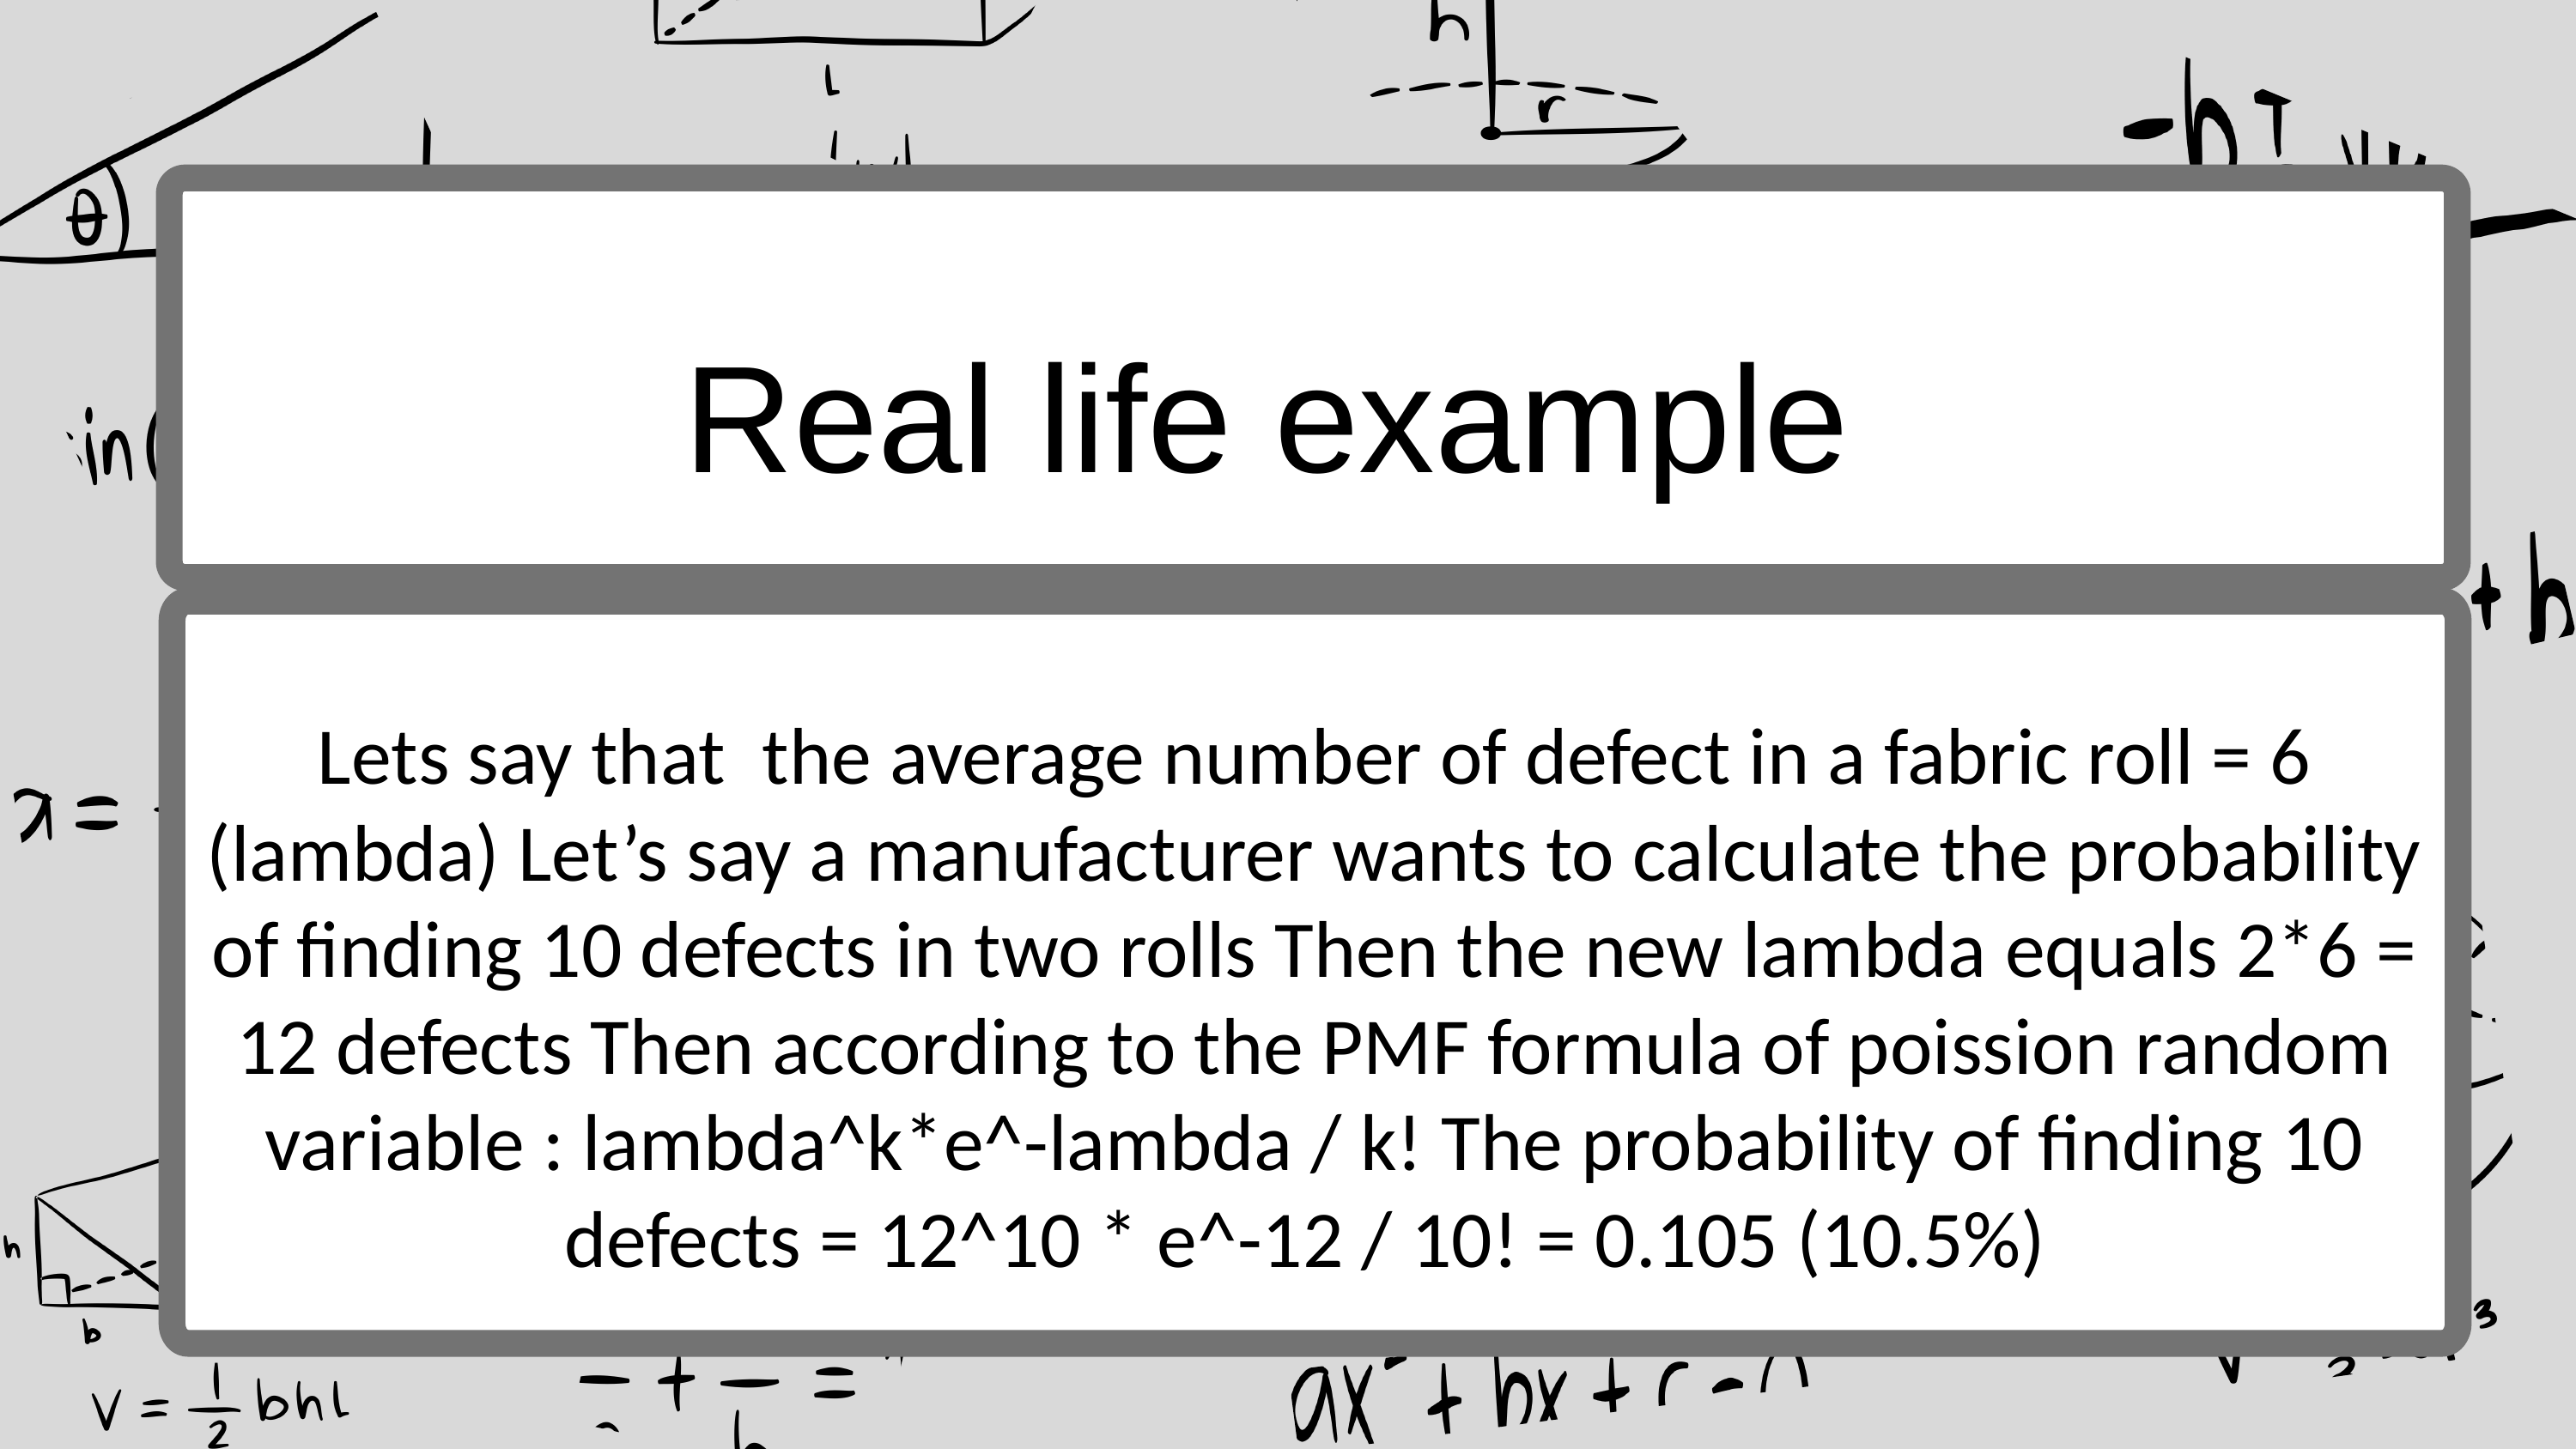

Real life example

Lets say that  the average number of defect in a fabric roll = 6 (lambda) Let’s say a manufacturer wants to calculate the probability of finding 10 defects in two rolls Then the new lambda equals 2*6 = 12 defects Then according to the PMF formula of poission random variable : lambda^k*e^-lambda / k! The probability of finding 10 defects = 12^10 * e^-12 / 10! = 0.105 (10.5%)